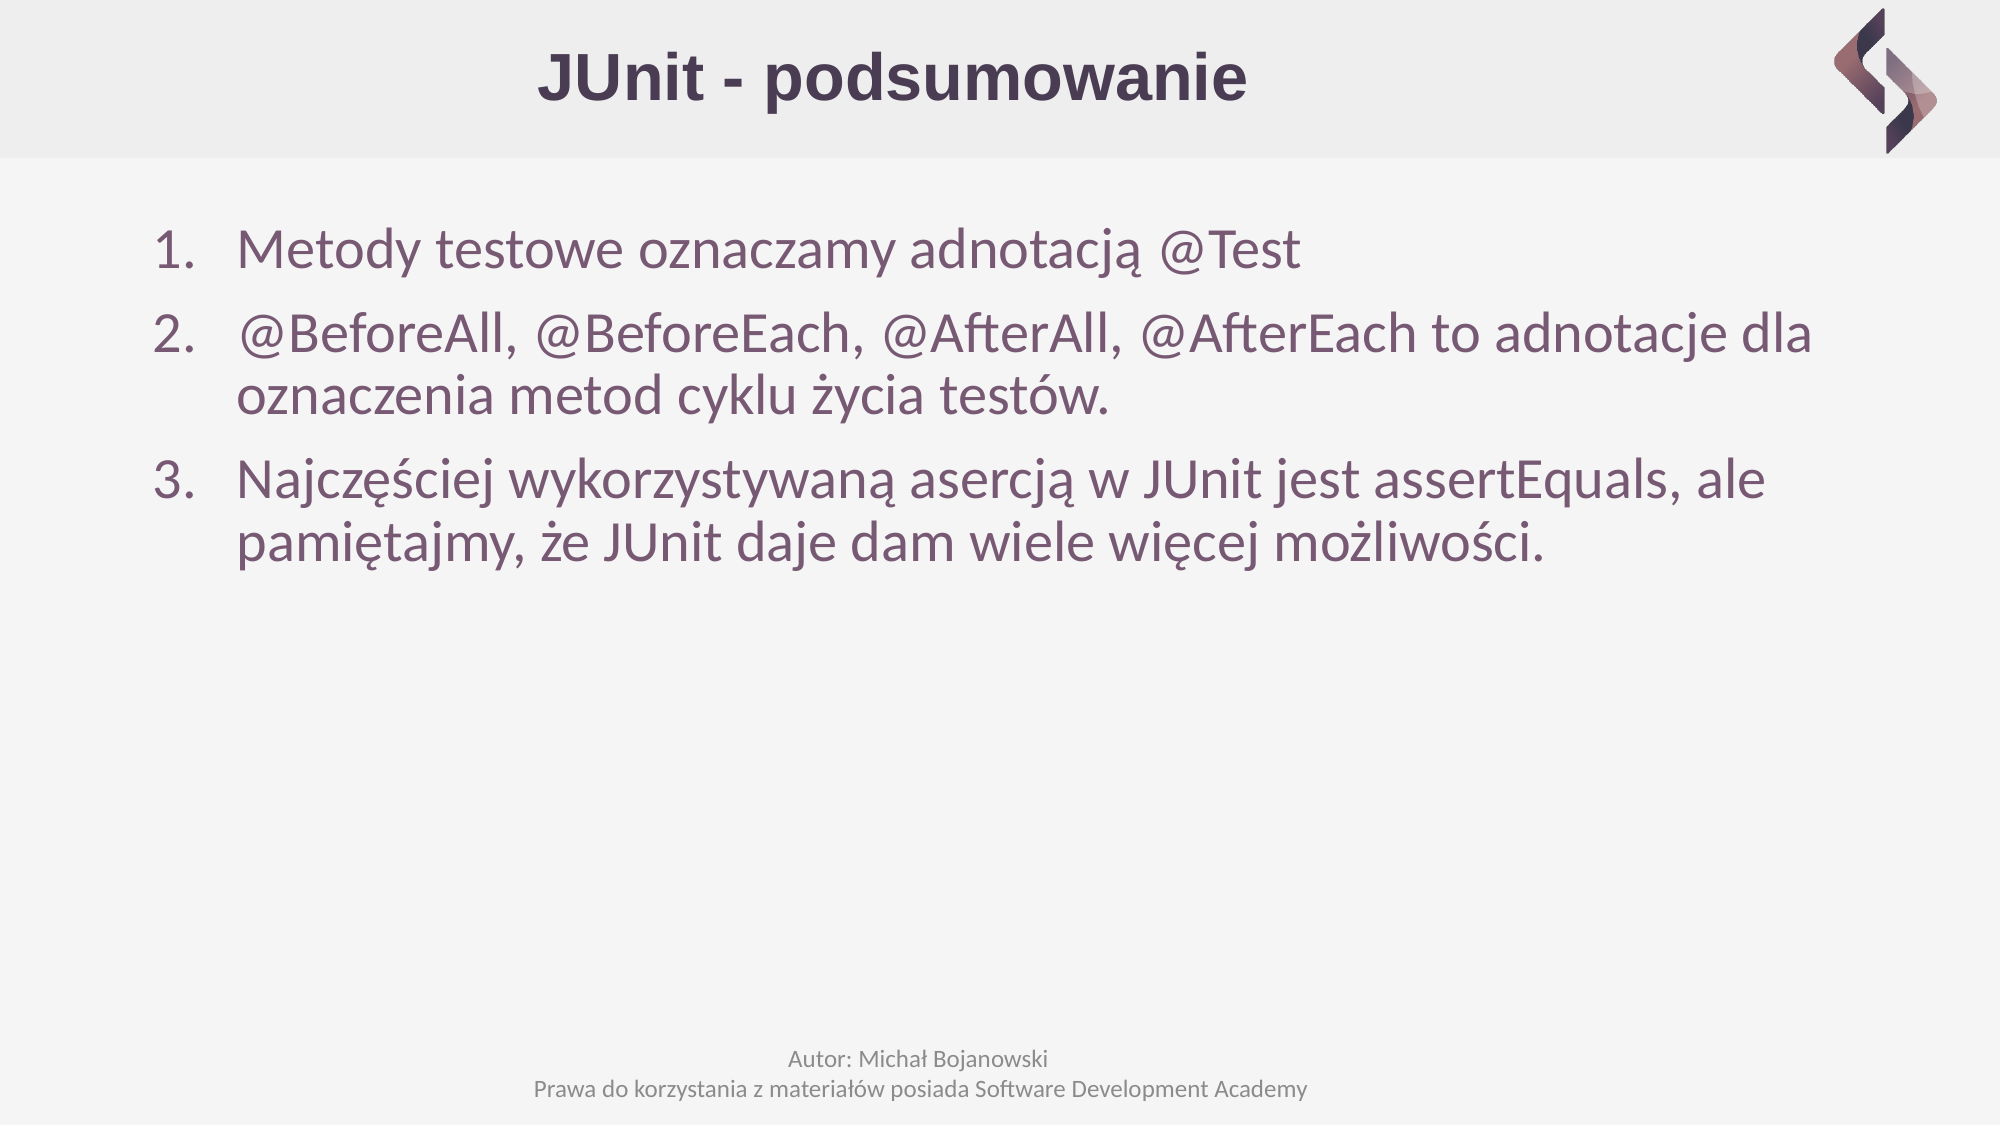

# JUnit - podsumowanie

Metody testowe oznaczamy adnotacją @Test
@BeforeAll, @BeforeEach, @AfterAll, @AfterEach to adnotacje dla oznaczenia metod cyklu życia testów.
Najczęściej wykorzystywaną asercją w JUnit jest assertEquals, ale pamiętajmy, że JUnit daje dam wiele więcej możliwości.

Autor: Michał Bojanowski
Prawa do korzystania z materiałów posiada Software Development Academy